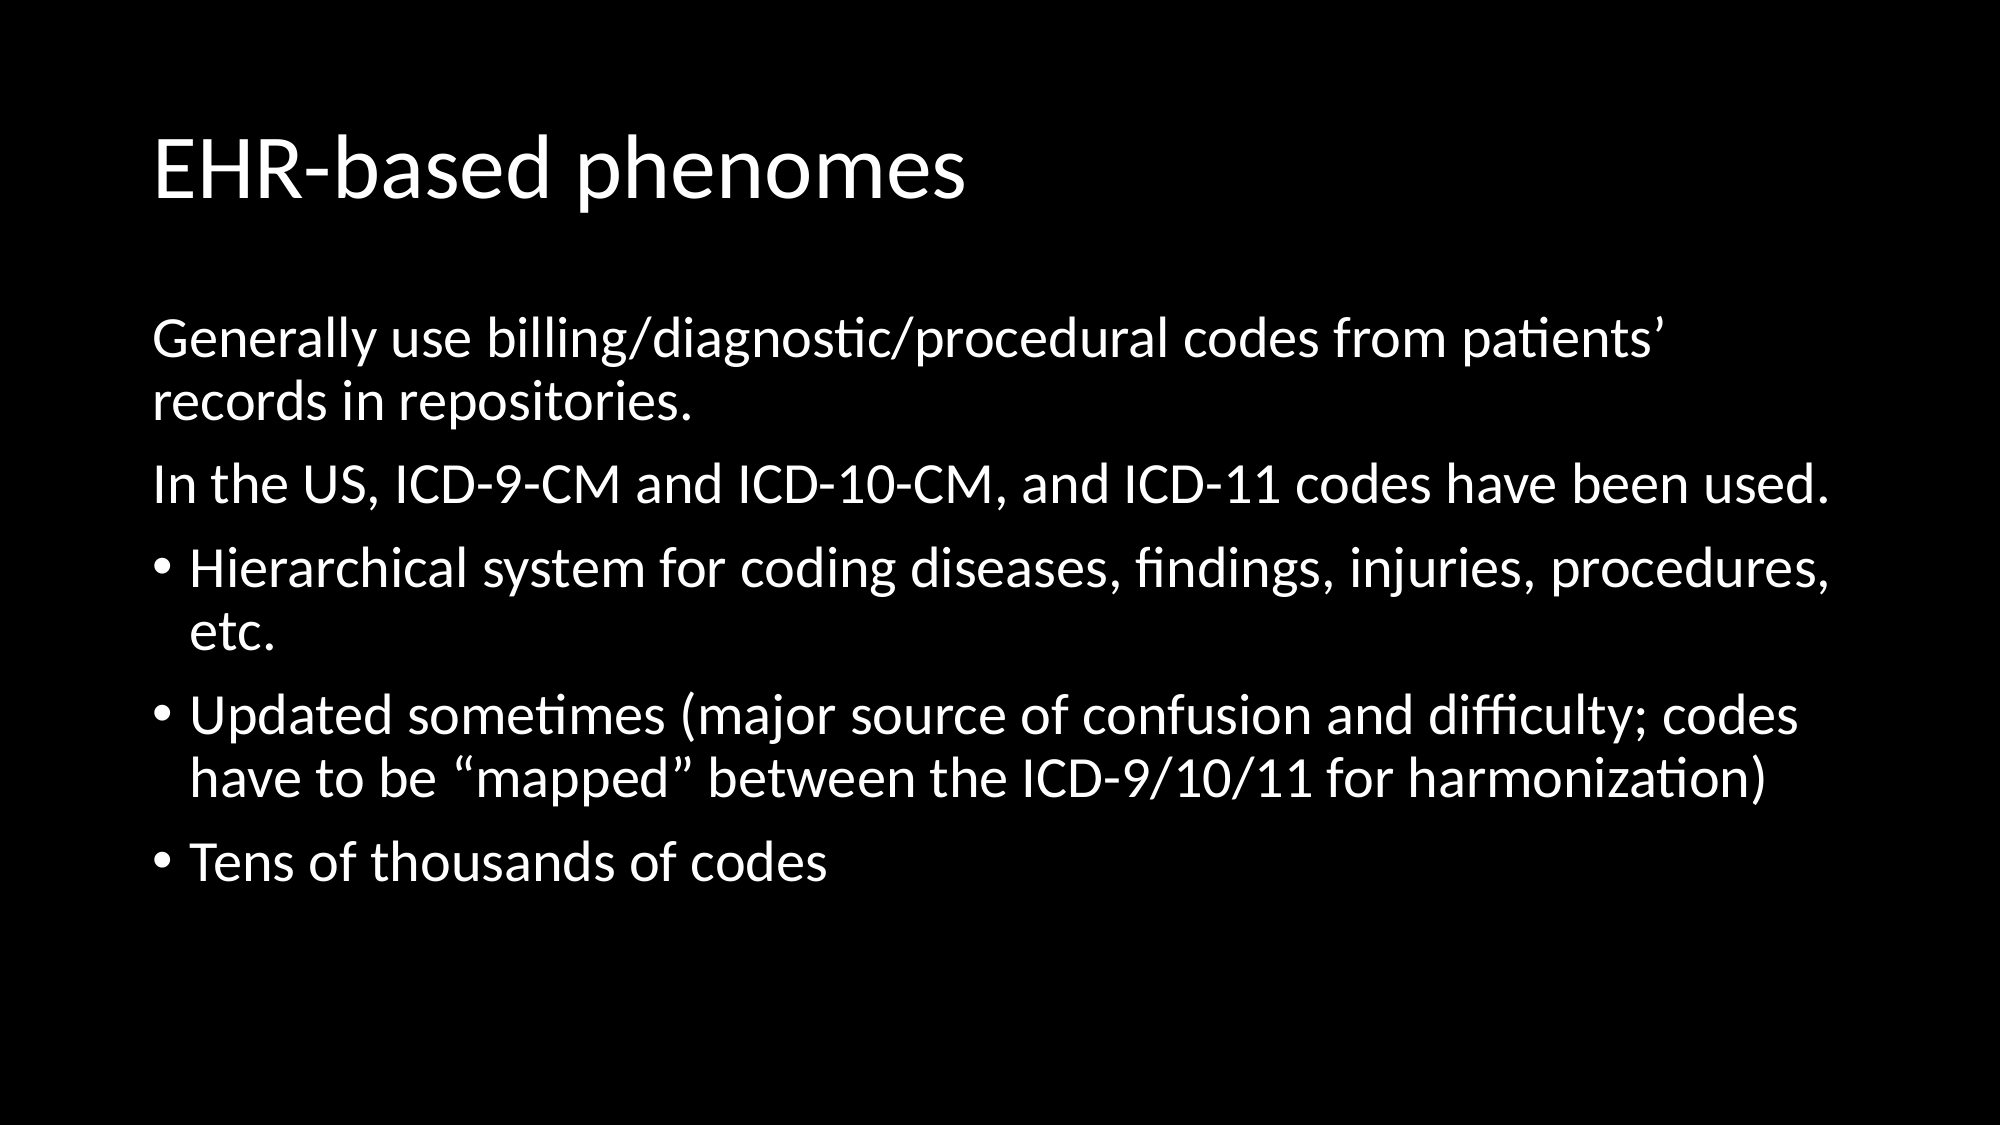

# EHR-based phenomes
Generally use billing/diagnostic/procedural codes from patients’ records in repositories.
In the US, ICD-9-CM and ICD-10-CM, and ICD-11 codes have been used.
Hierarchical system for coding diseases, findings, injuries, procedures, etc.
Updated sometimes (major source of confusion and difficulty; codes have to be “mapped” between the ICD-9/10/11 for harmonization)
Tens of thousands of codes